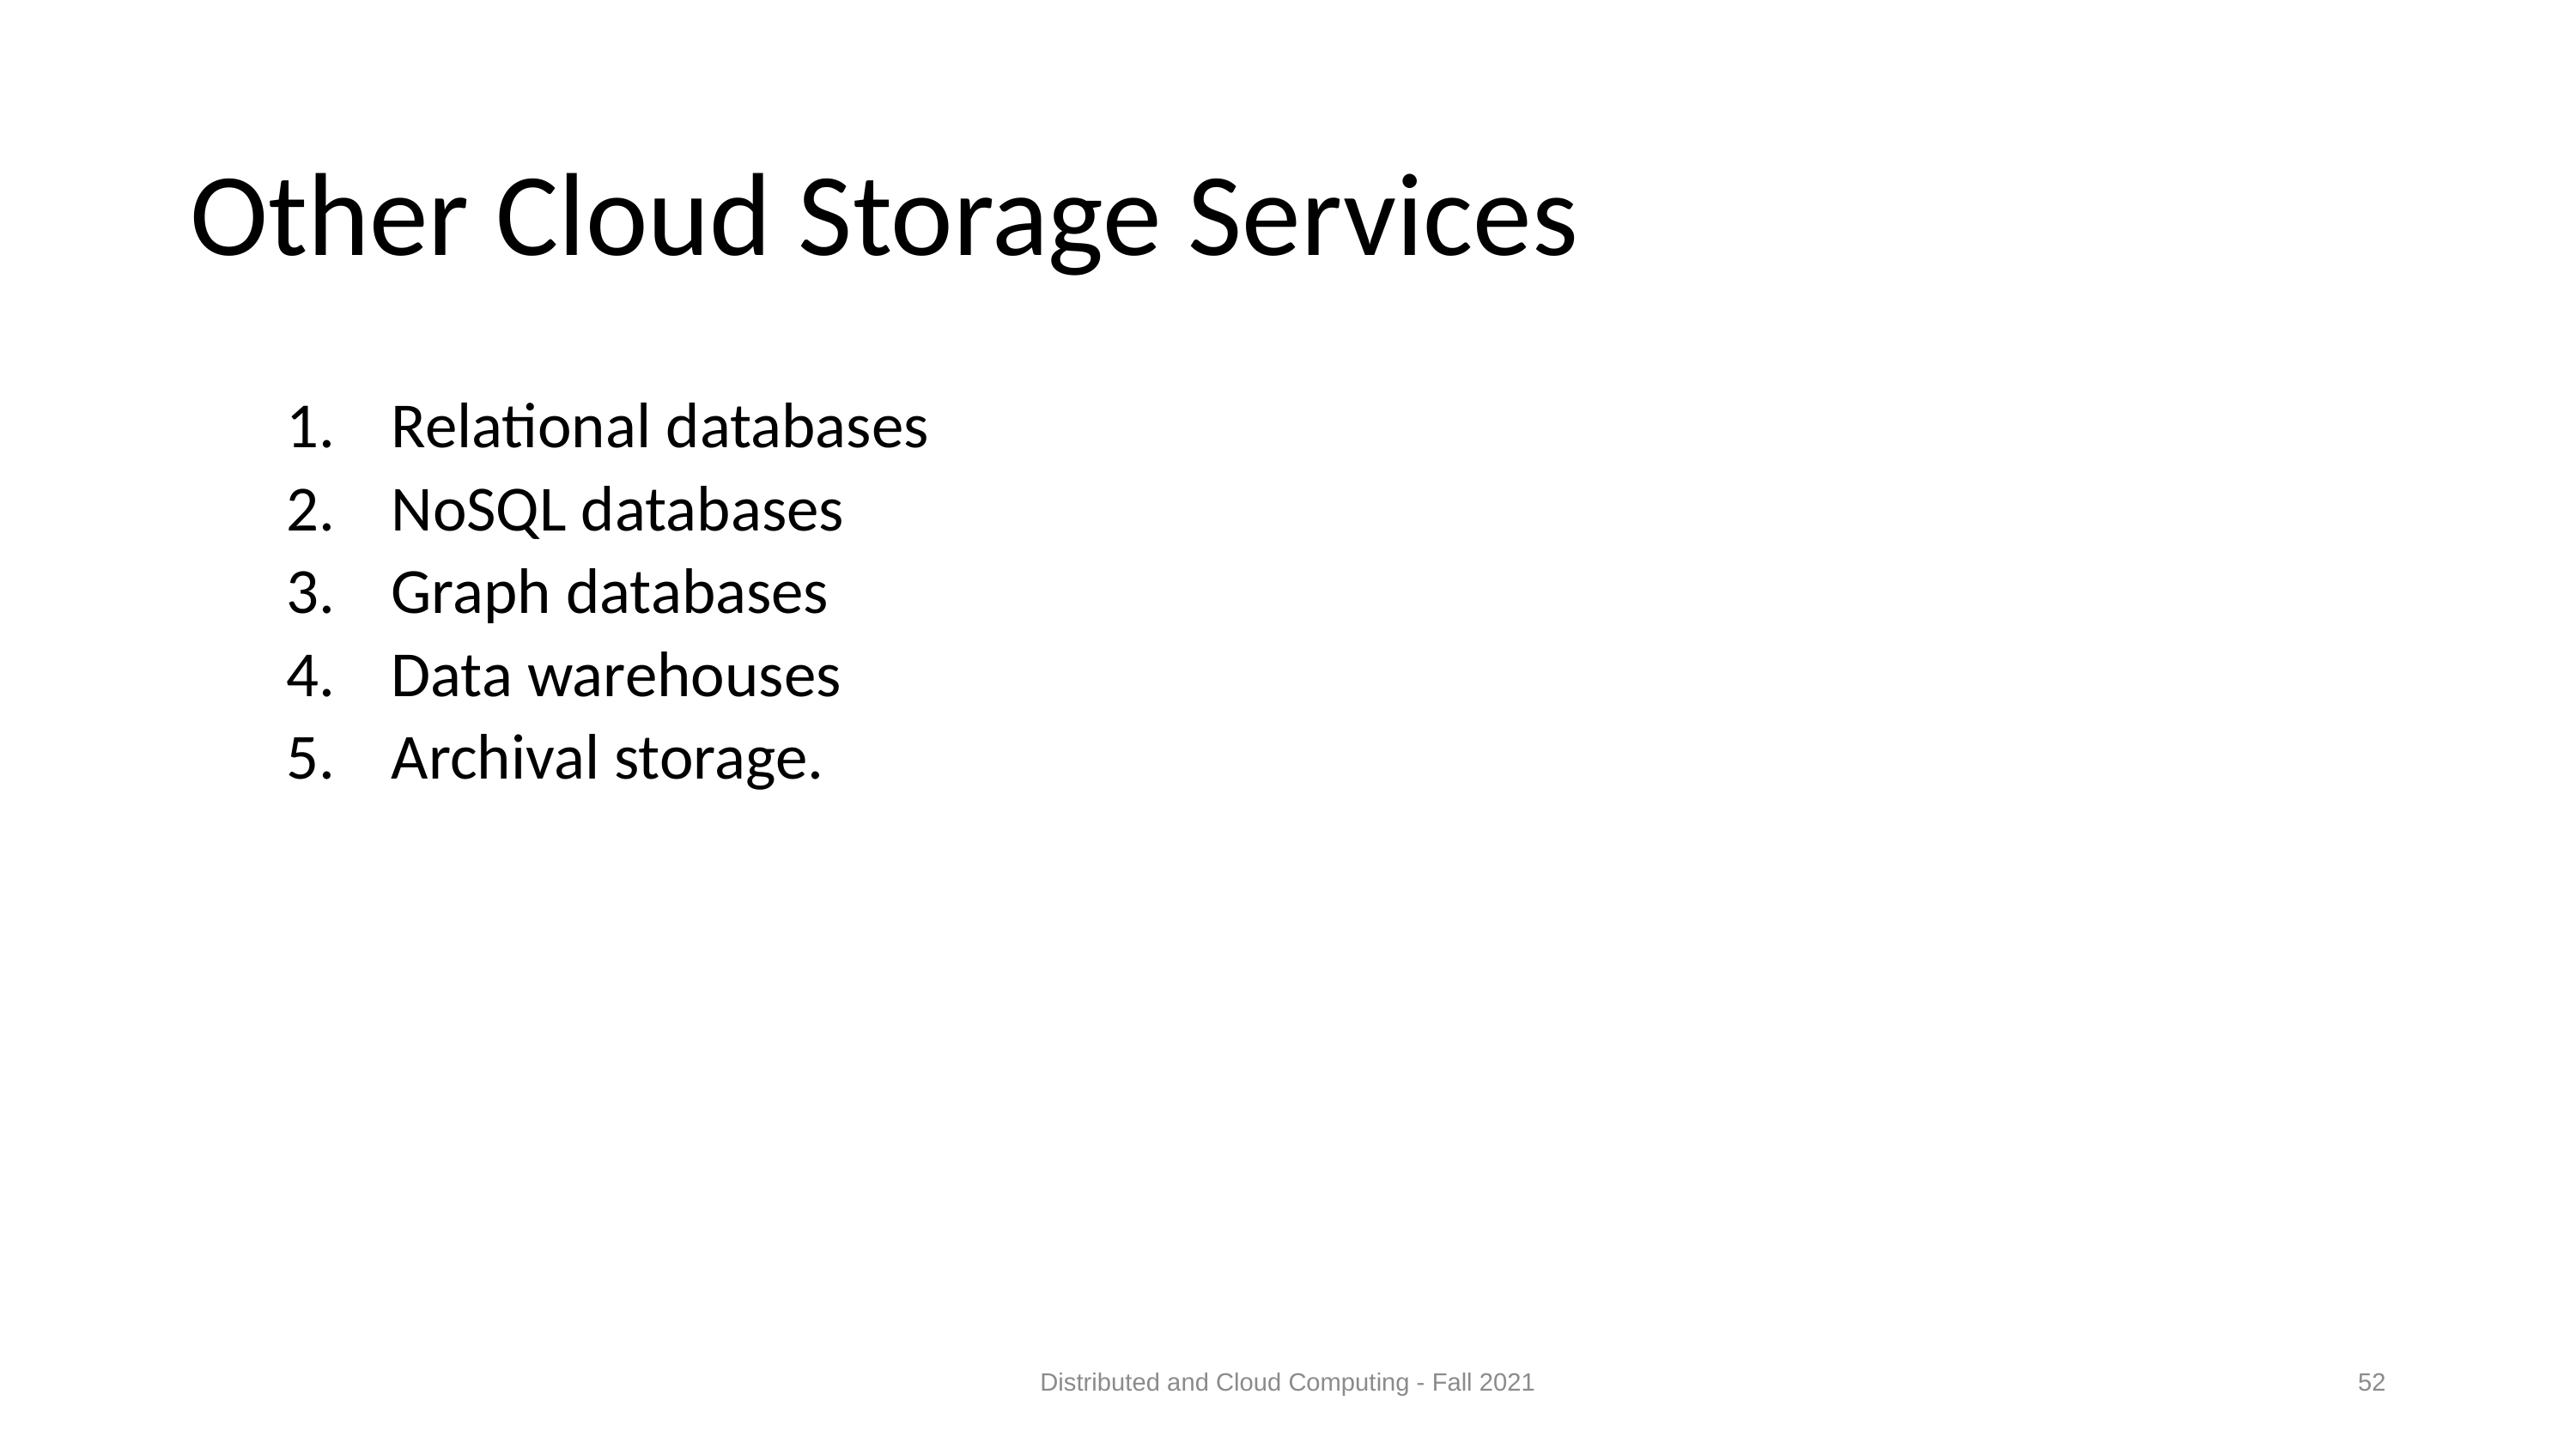

# Other Cloud Storage Services
Relational databases
NoSQL databases
Graph databases
Data warehouses
Archival storage.
Distributed and Cloud Computing - Fall 2021
52